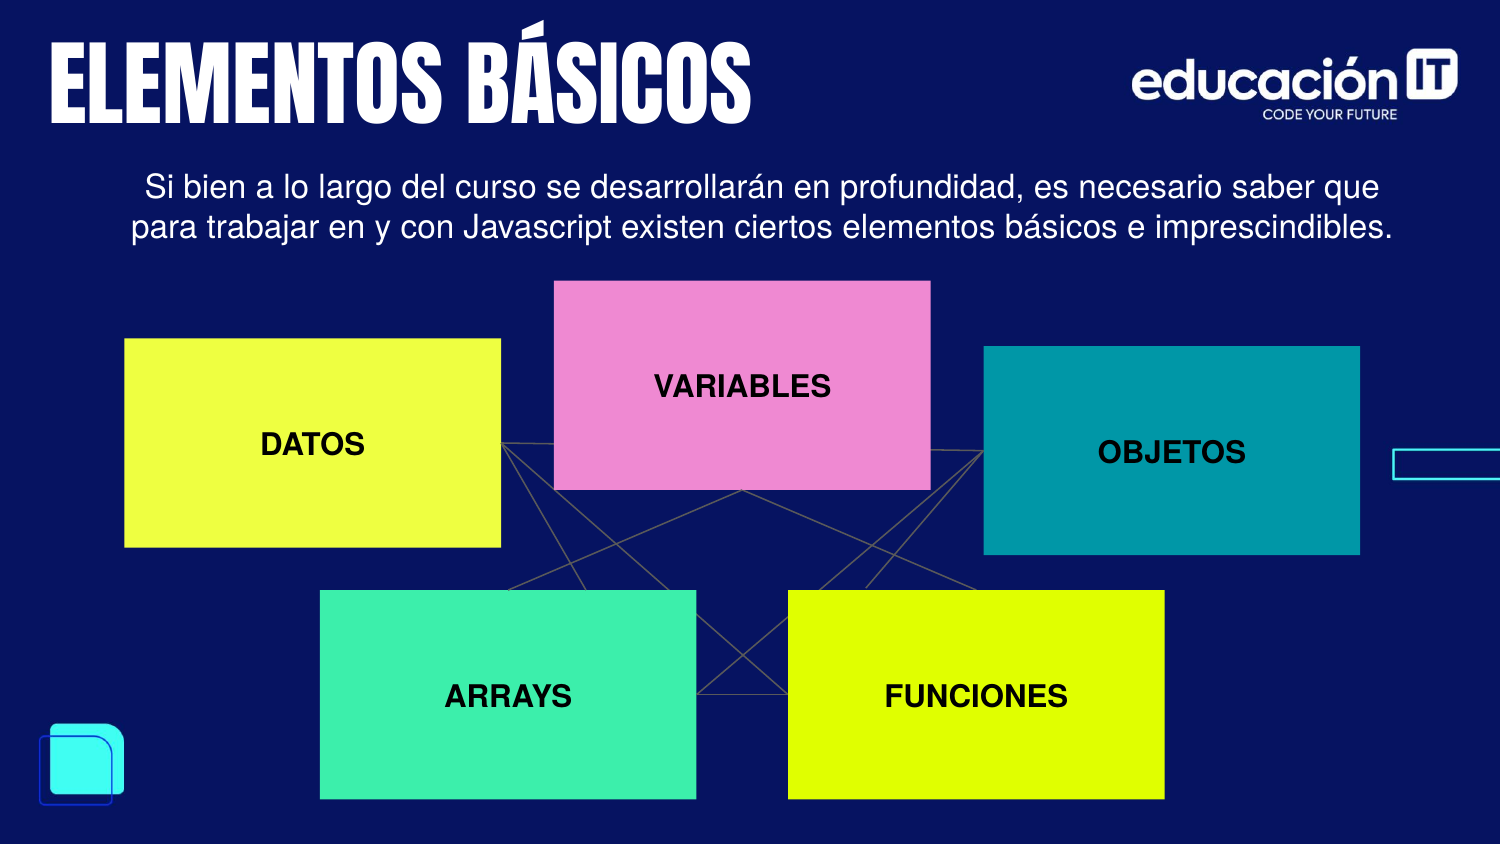

ELEMENTOS BÁSICOS
Si bien a lo largo del curso se desarrollarán en profundidad, es necesario saber que para trabajar en y con Javascript existen ciertos elementos básicos e imprescindibles.

VARIABLES
DATOS
OBJETOS
ARRAYS
FUNCIONES